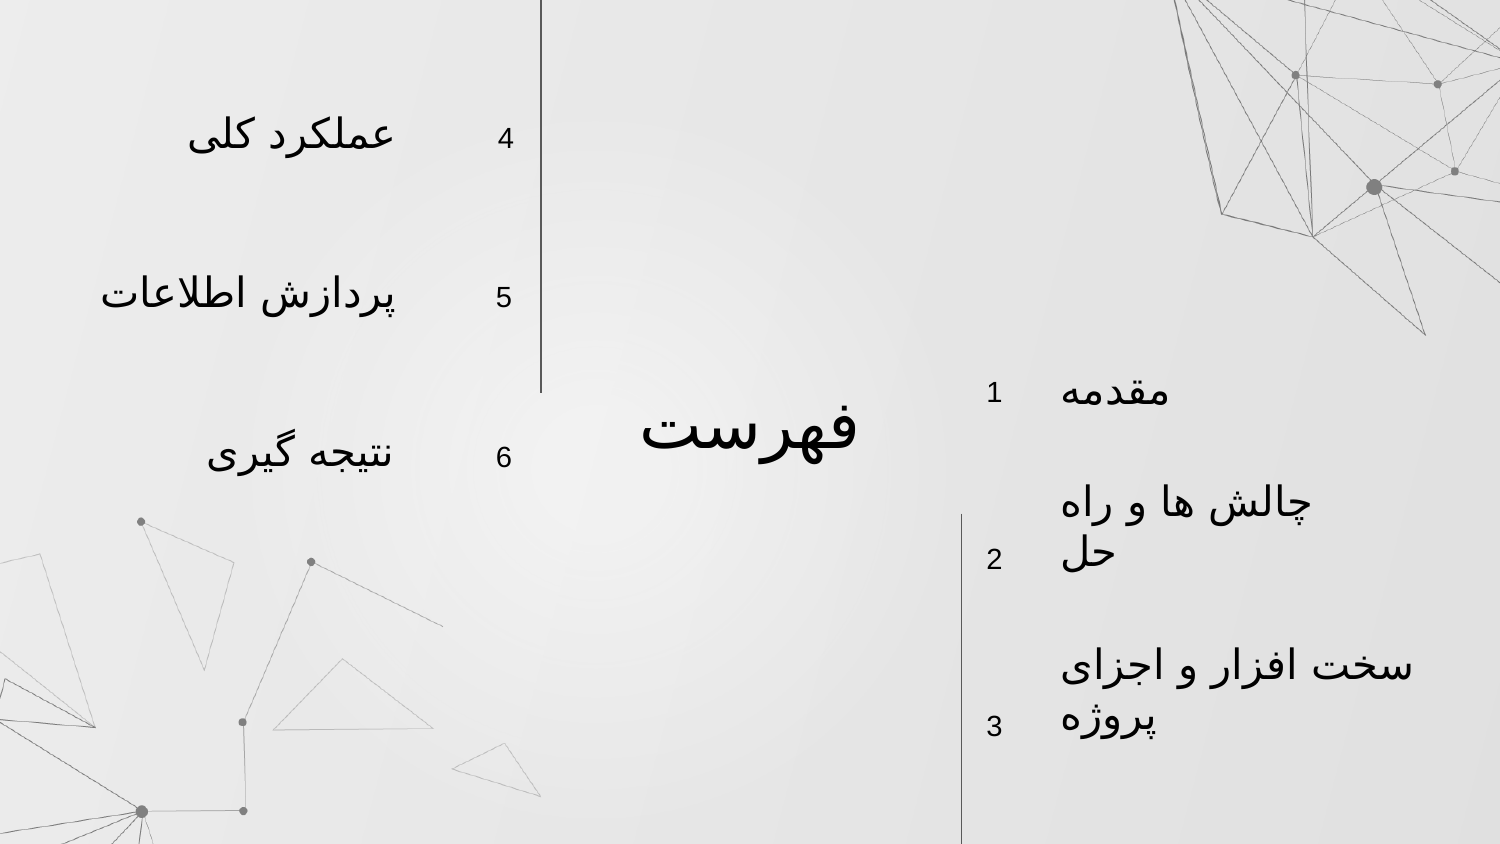

4
عملکرد کلی
5
پردازش اطلاعات
1
فهرست
مقدمه
6
نتیجه گیری
2
چالش ها و راه حل
3
سخت افزار و اجزای پروژه